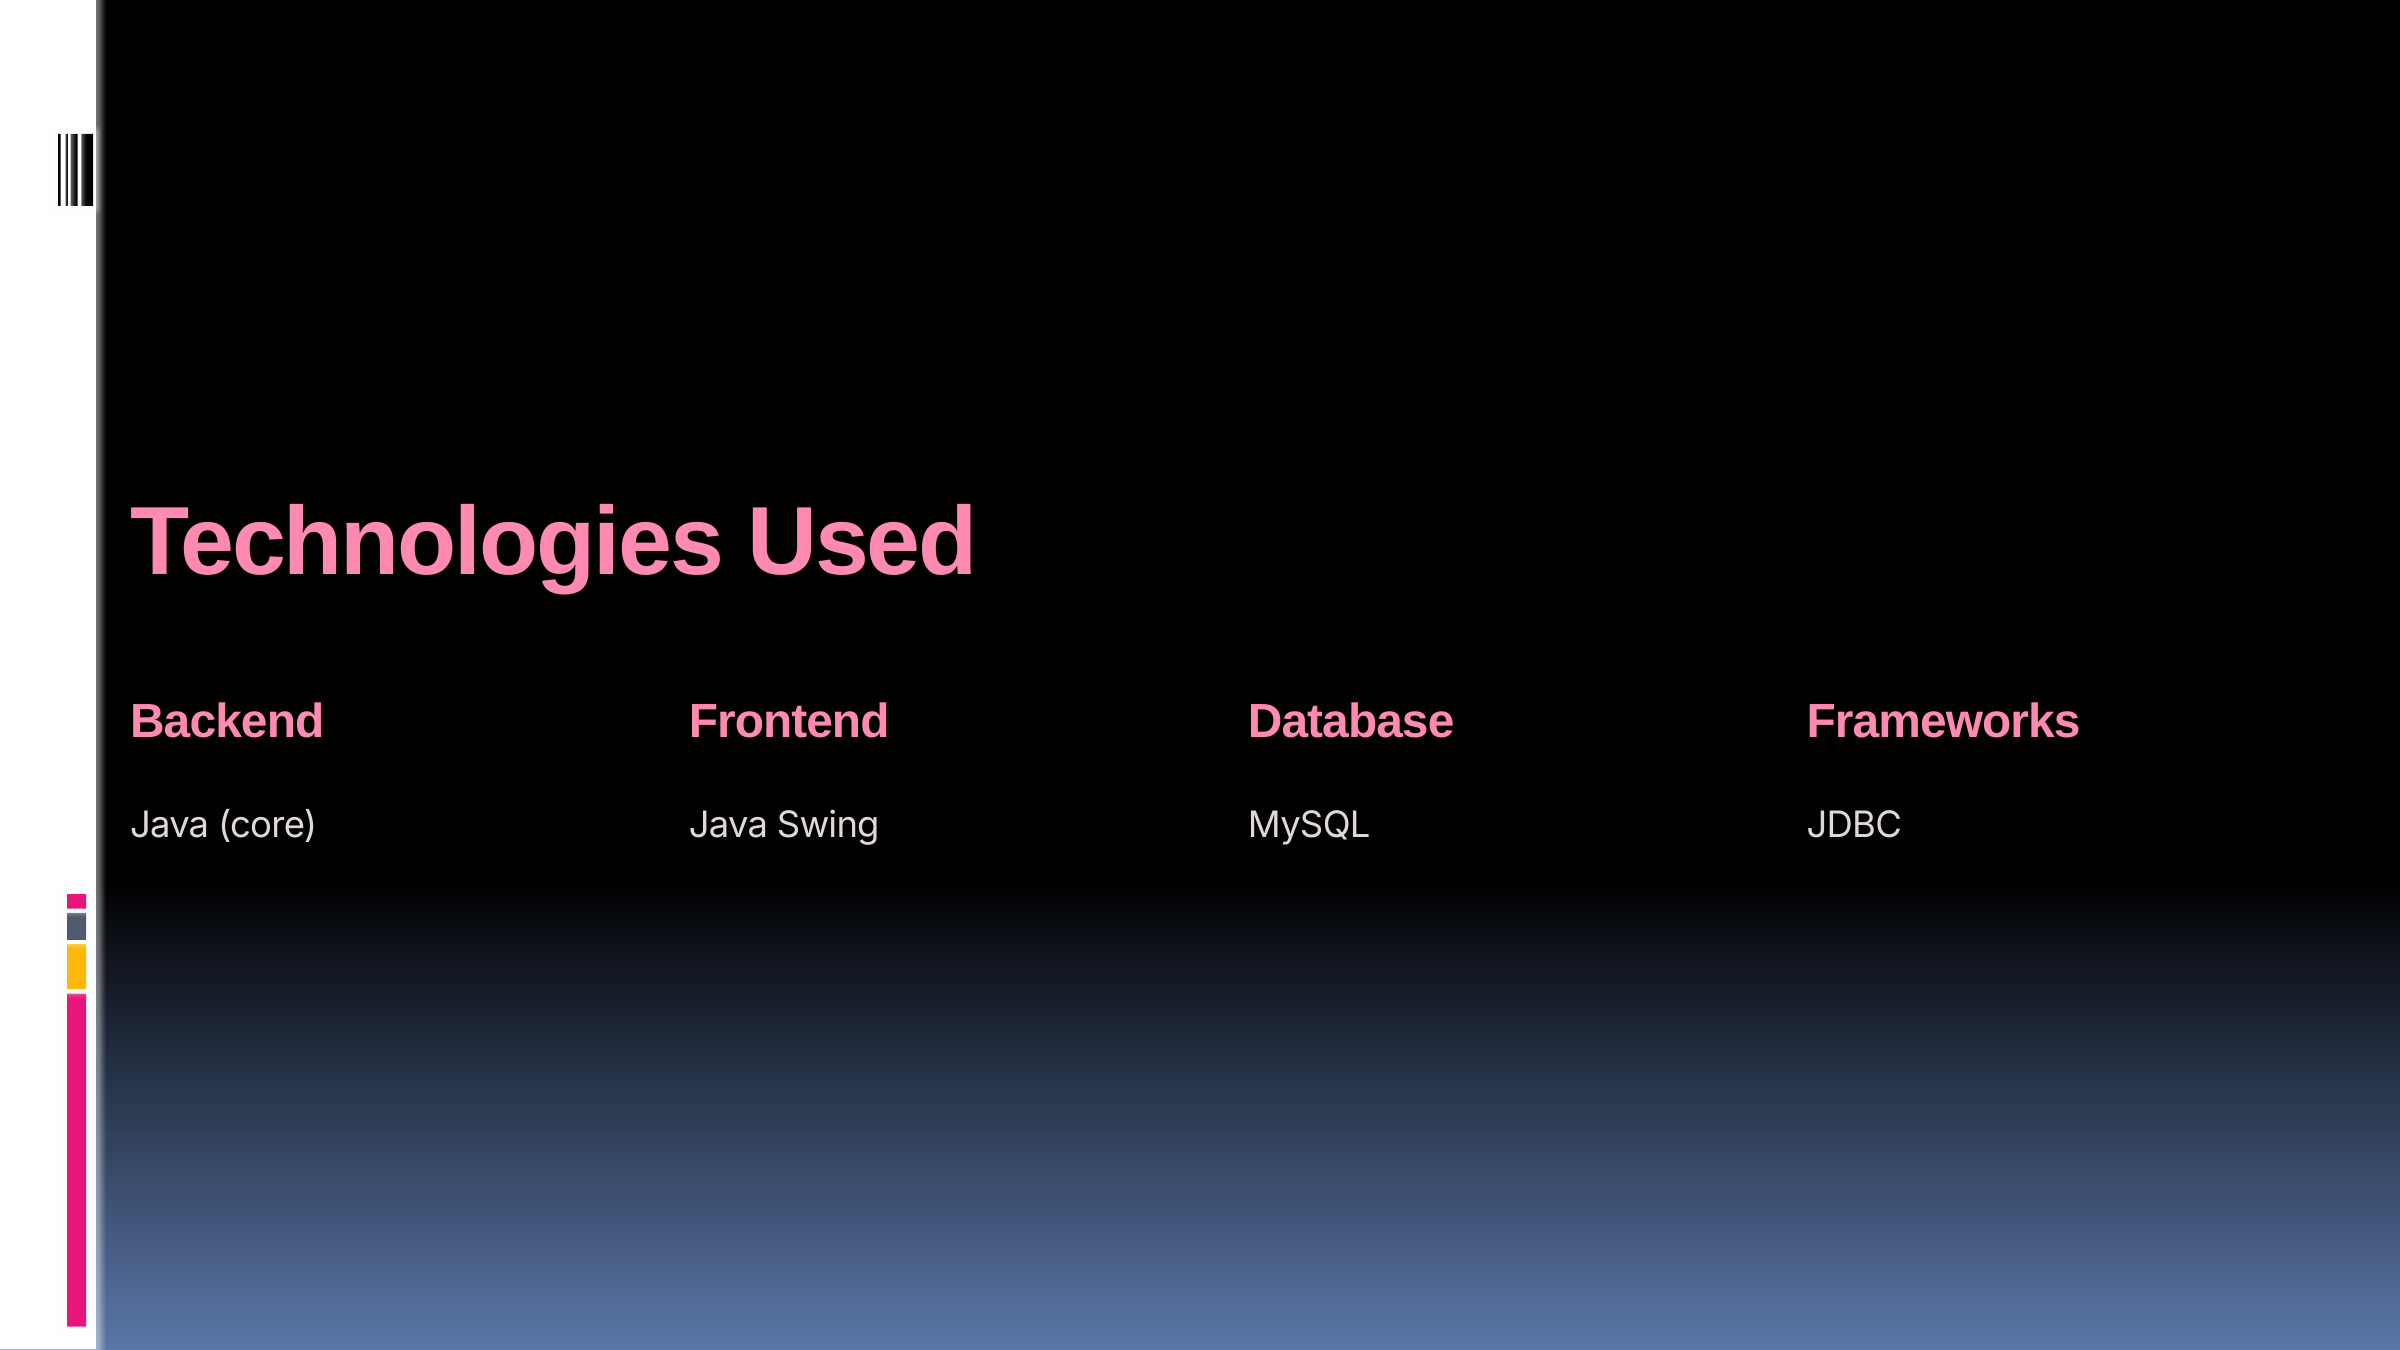

Technologies Used
Backend
Frontend
Database
Frameworks
Java (core)
Java Swing
MySQL
JDBC